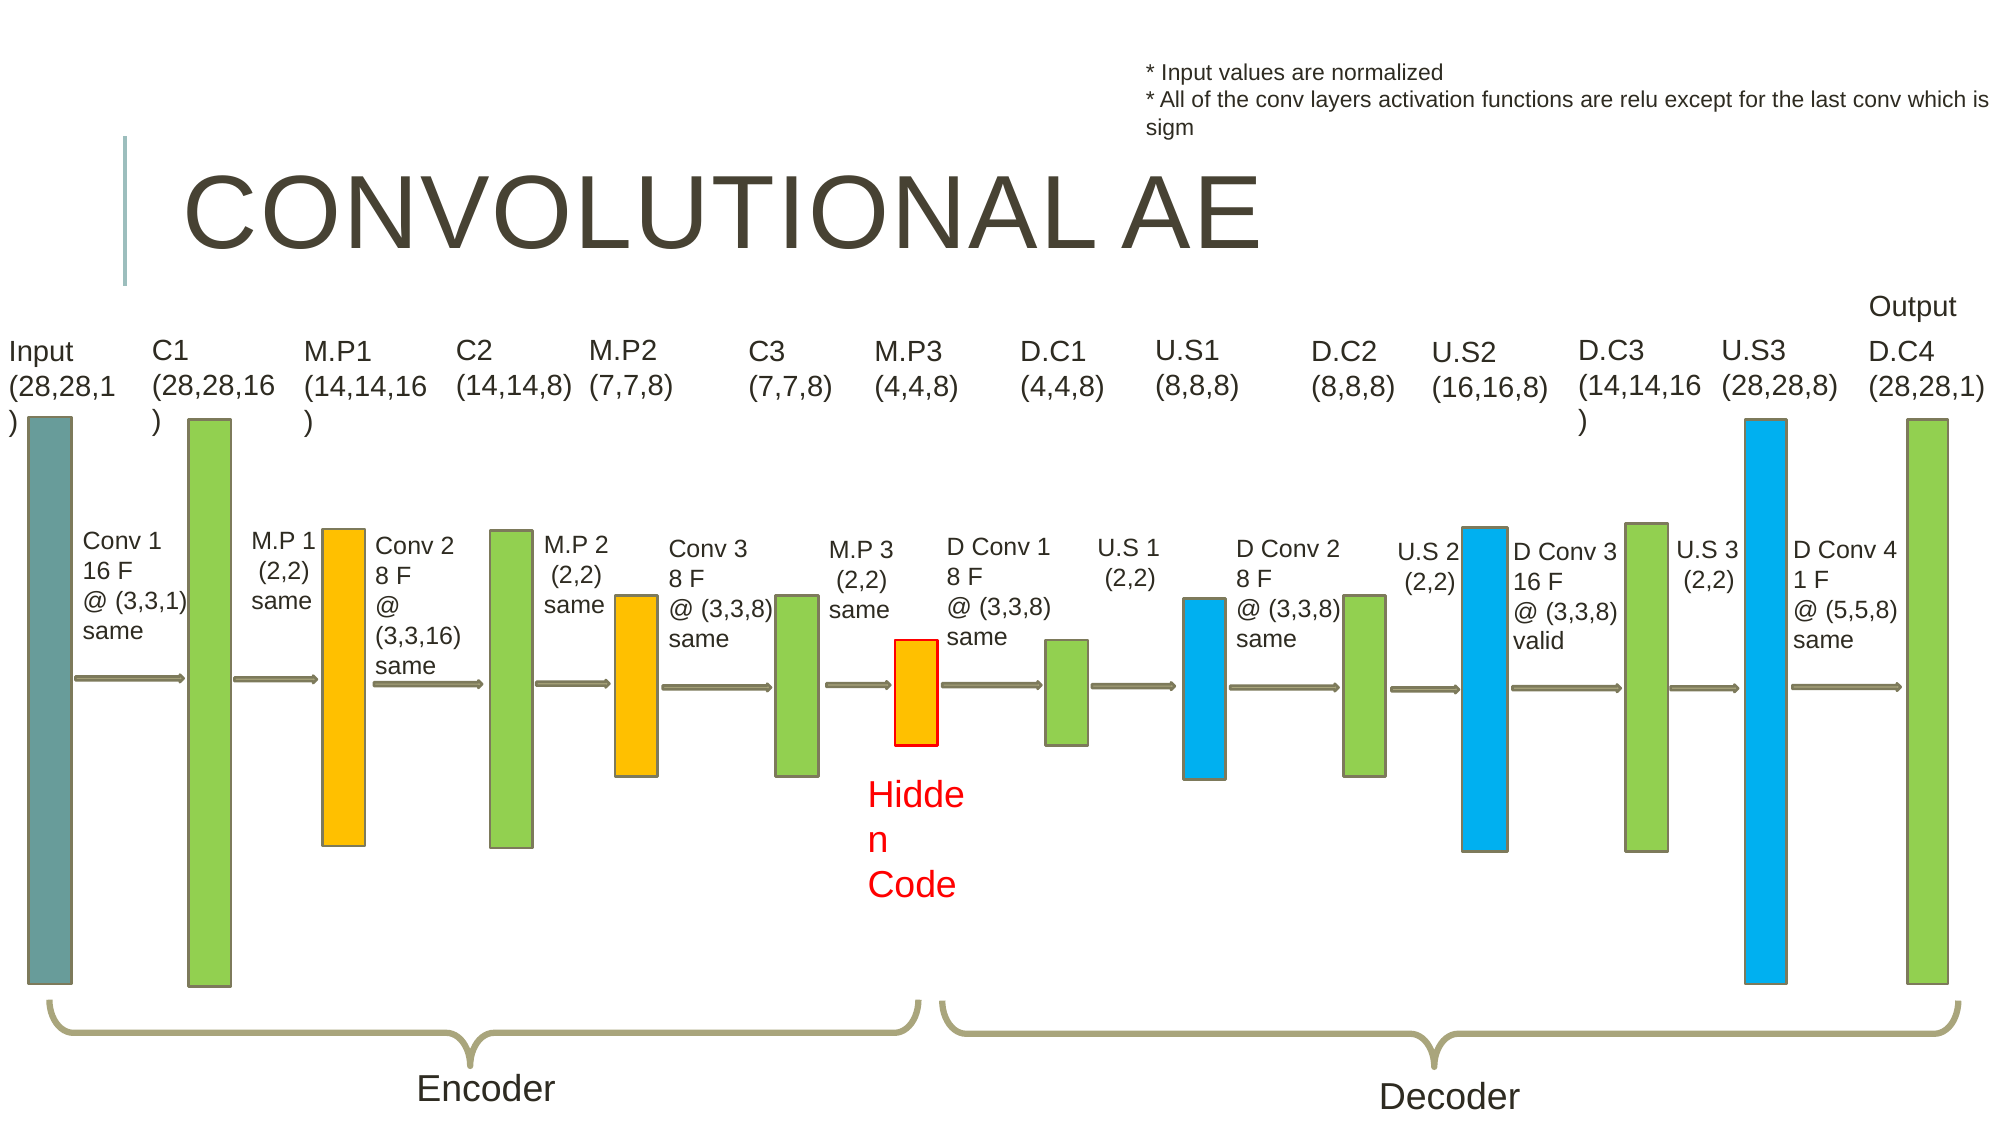

* Input values are normalized
* All of the conv layers activation functions are relu except for the last conv which is sigm
# Convolutional AE
Output
D.C3
(14,14,16)

U.S3
(28,28,8)

U.S1
(8,8,8)

C2
(14,14,8)

C1
(28,28,16)

M.P2
(7,7,8)

Input
(28,28,1)
D.C4
(28,28,1)

M.P3
(4,4,8)

D.C1
(4,4,8)

D.C2
(8,8,8)

M.P1
(14,14,16)

C3
(7,7,8)

U.S2
(16,16,8)

Conv 1
16 F
@ (3,3,1)
same
M.P 1
 (2,2)
same
M.P 2
 (2,2)
same
Conv 2
8 F
@ (3,3,16)
same
D Conv 1
8 F
@ (3,3,8)
same

U.S 1
 (2,2)
Conv 3
8 F
@ (3,3,8)
same
D Conv 2
8 F
@ (3,3,8)
same

M.P 3
 (2,2)
same
U.S 3
 (2,2)
D Conv 4
1 F
@ (5,5,8)
same
U.S 2
 (2,2)

D Conv 3
16 F
@ (3,3,8)
valid

Hidden Code
Encoder
Decoder